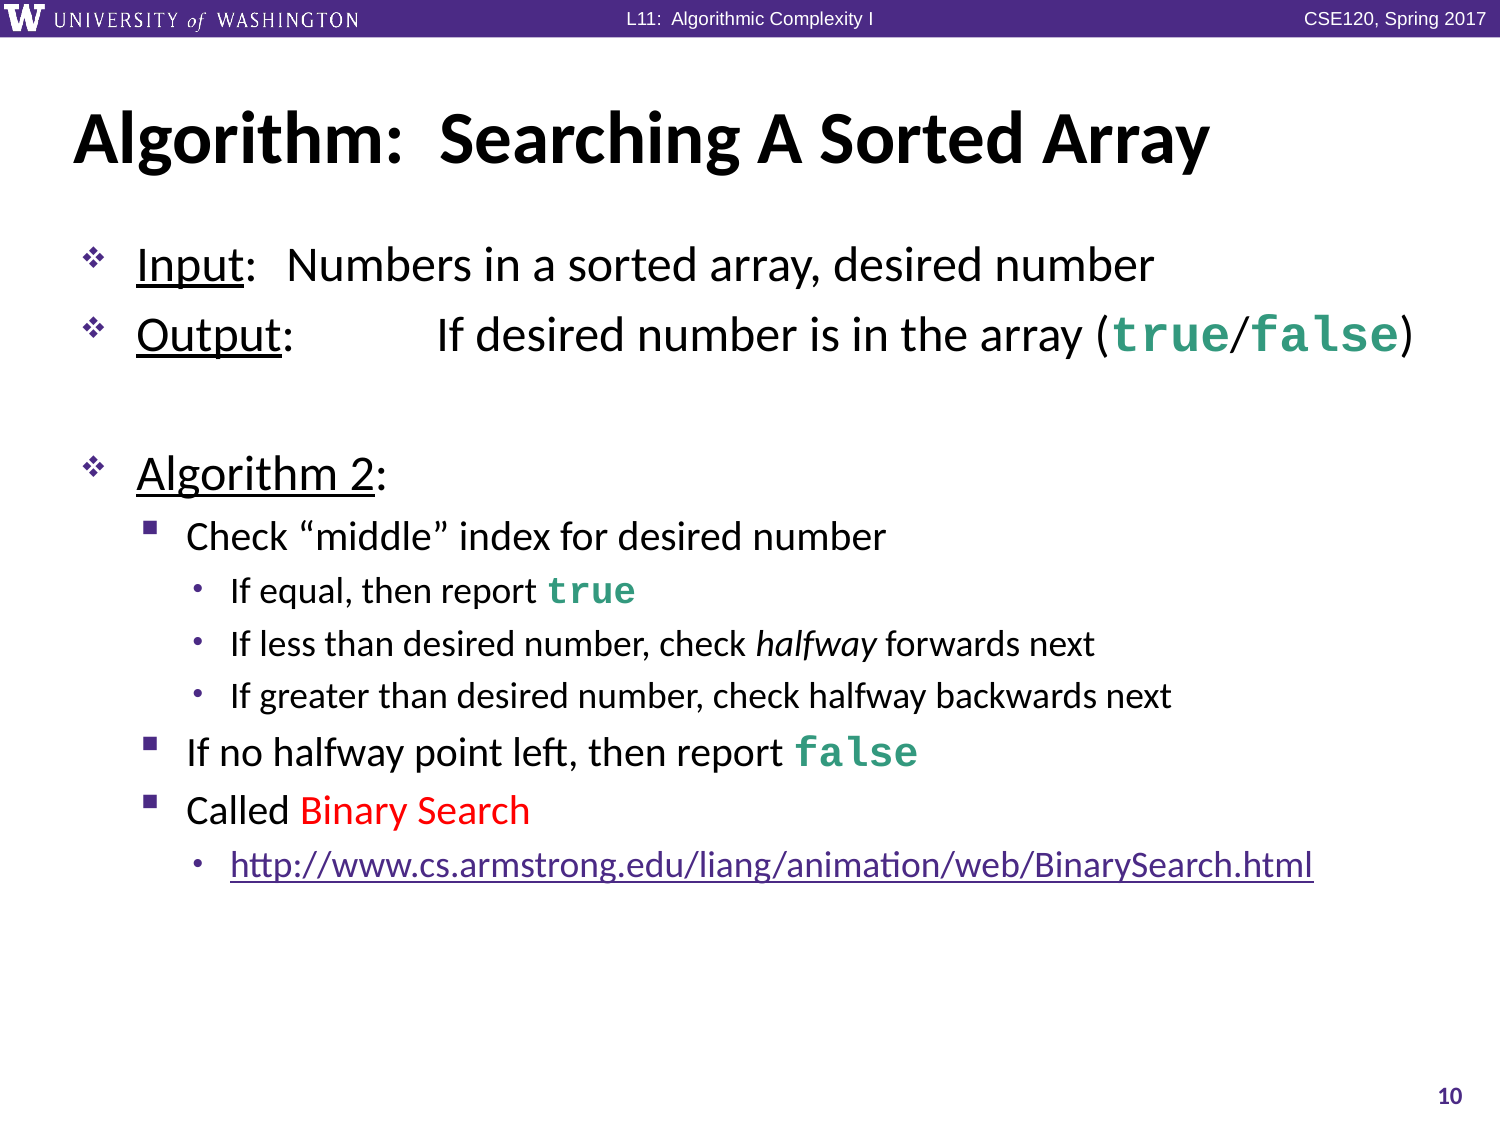

# Algorithm:  Searching A Sorted Array
Input:  	Numbers in a sorted array, desired number
Output:	If desired number is in the array (true/false)

Algorithm 2:
Check “middle” index for desired number
If equal, then report true
If less than desired number, check halfway forwards next
If greater than desired number, check halfway backwards next
If no halfway point left, then report false
Called Binary Search
http://www.cs.armstrong.edu/liang/animation/web/BinarySearch.html

10